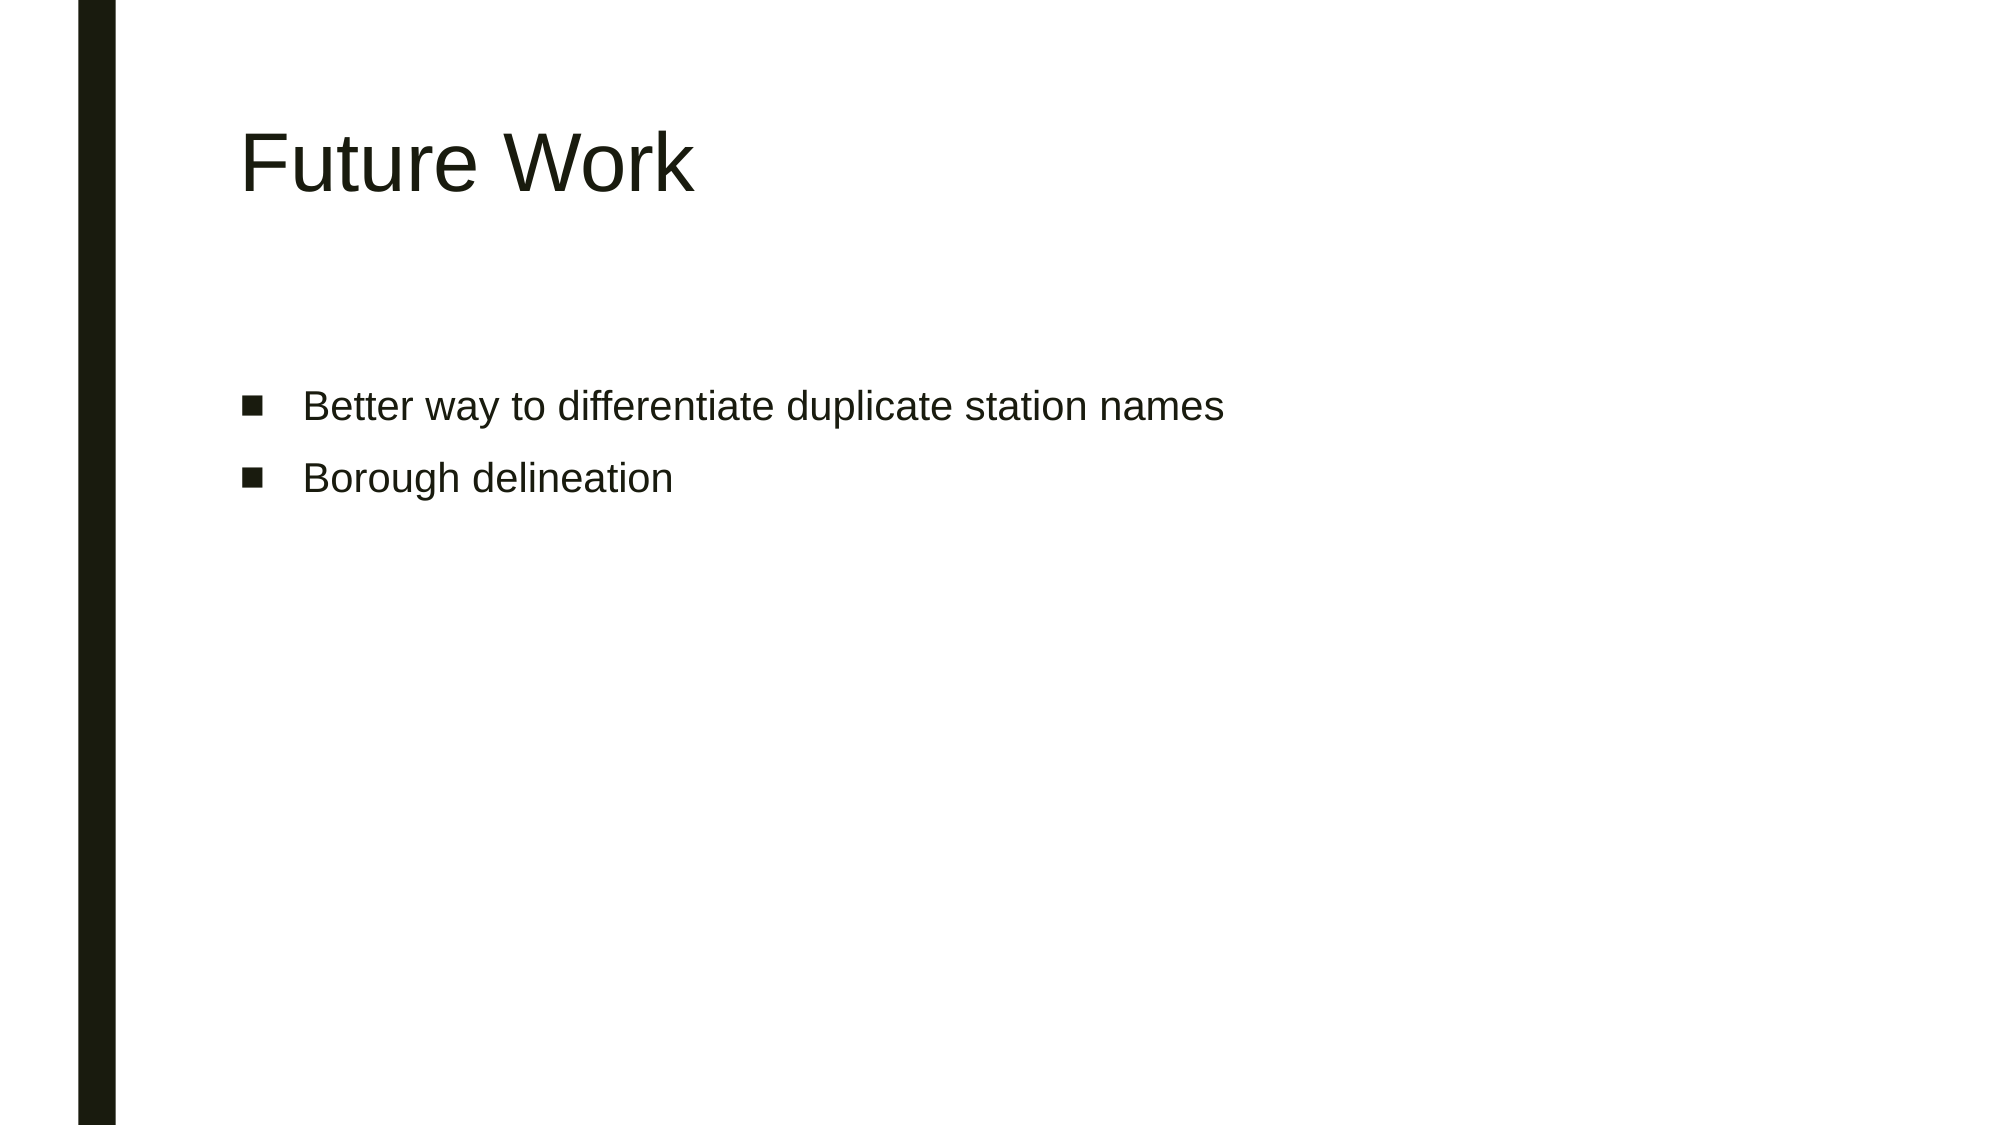

Future Work
Better way to differentiate duplicate station names
Borough delineation